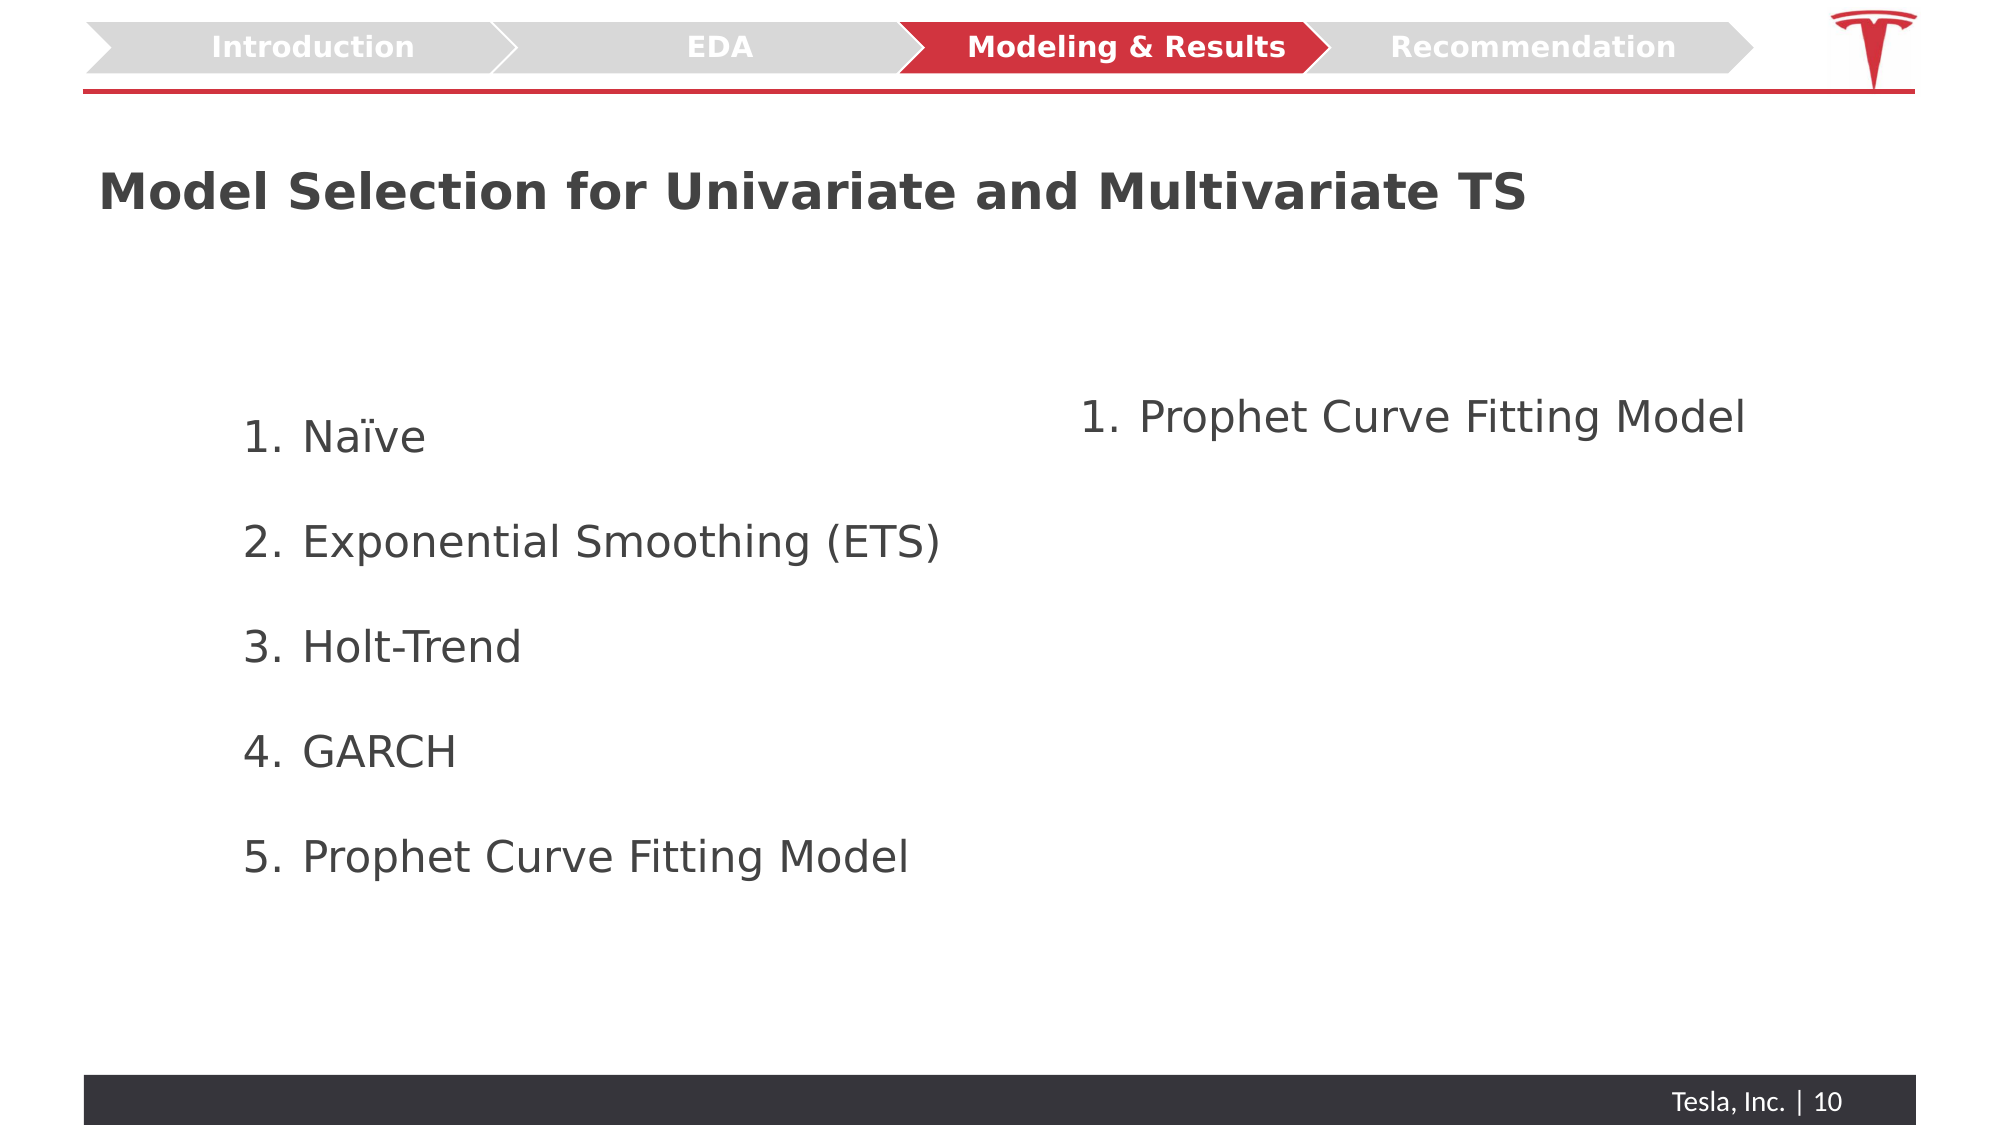

Introduction

EDA

Modeling & Results

Recommendation
Model Selection for Univariate and Multivariate TS

Prophet Curve Fitting Model

Naïve

Exponential Smoothing (ETS)

Holt-Trend

GARCH

Prophet Curve Fitting Model
                                                                                                                                                                                                                                                  Tesla, Inc. | 10